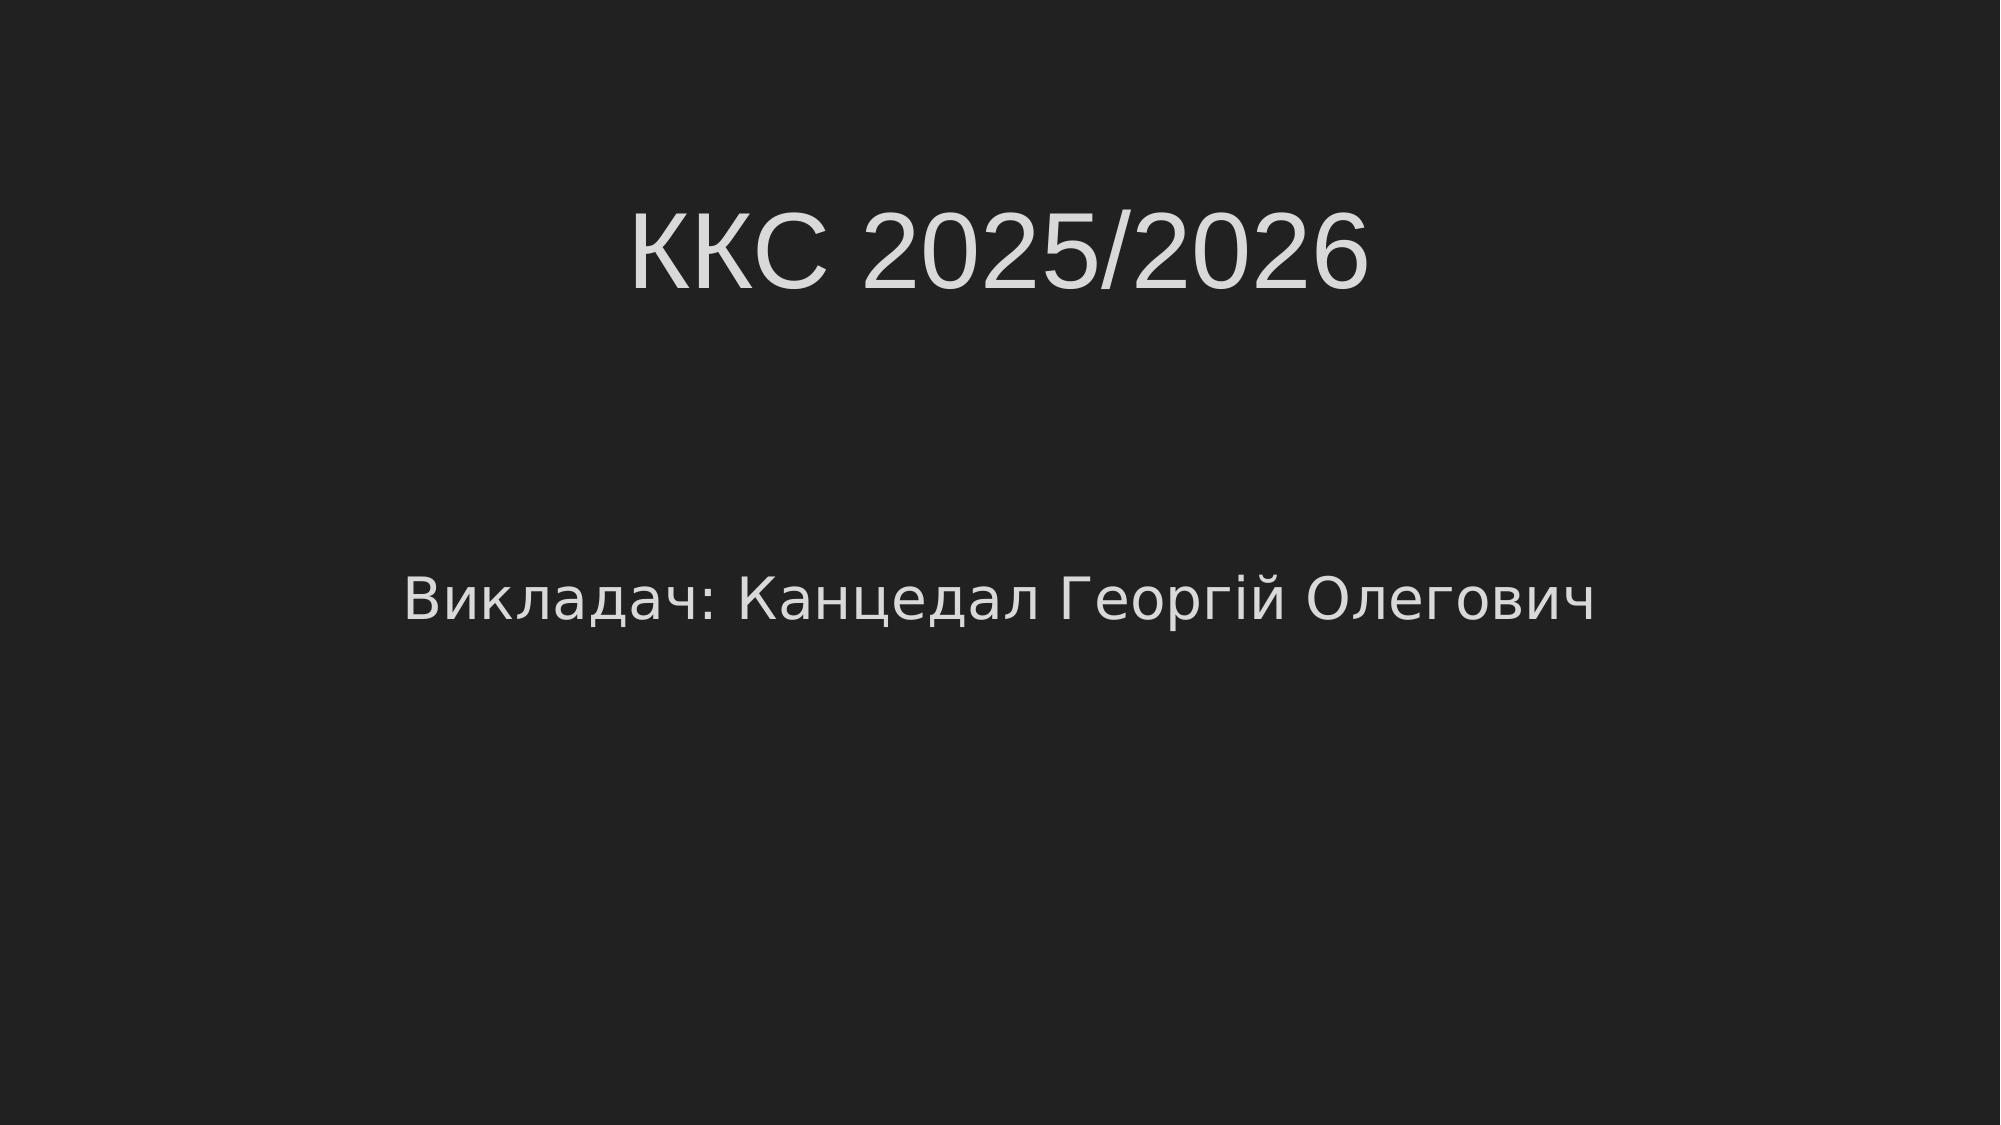

# ККС 2025/2026
Викладач: Канцедал Георгій Олегович